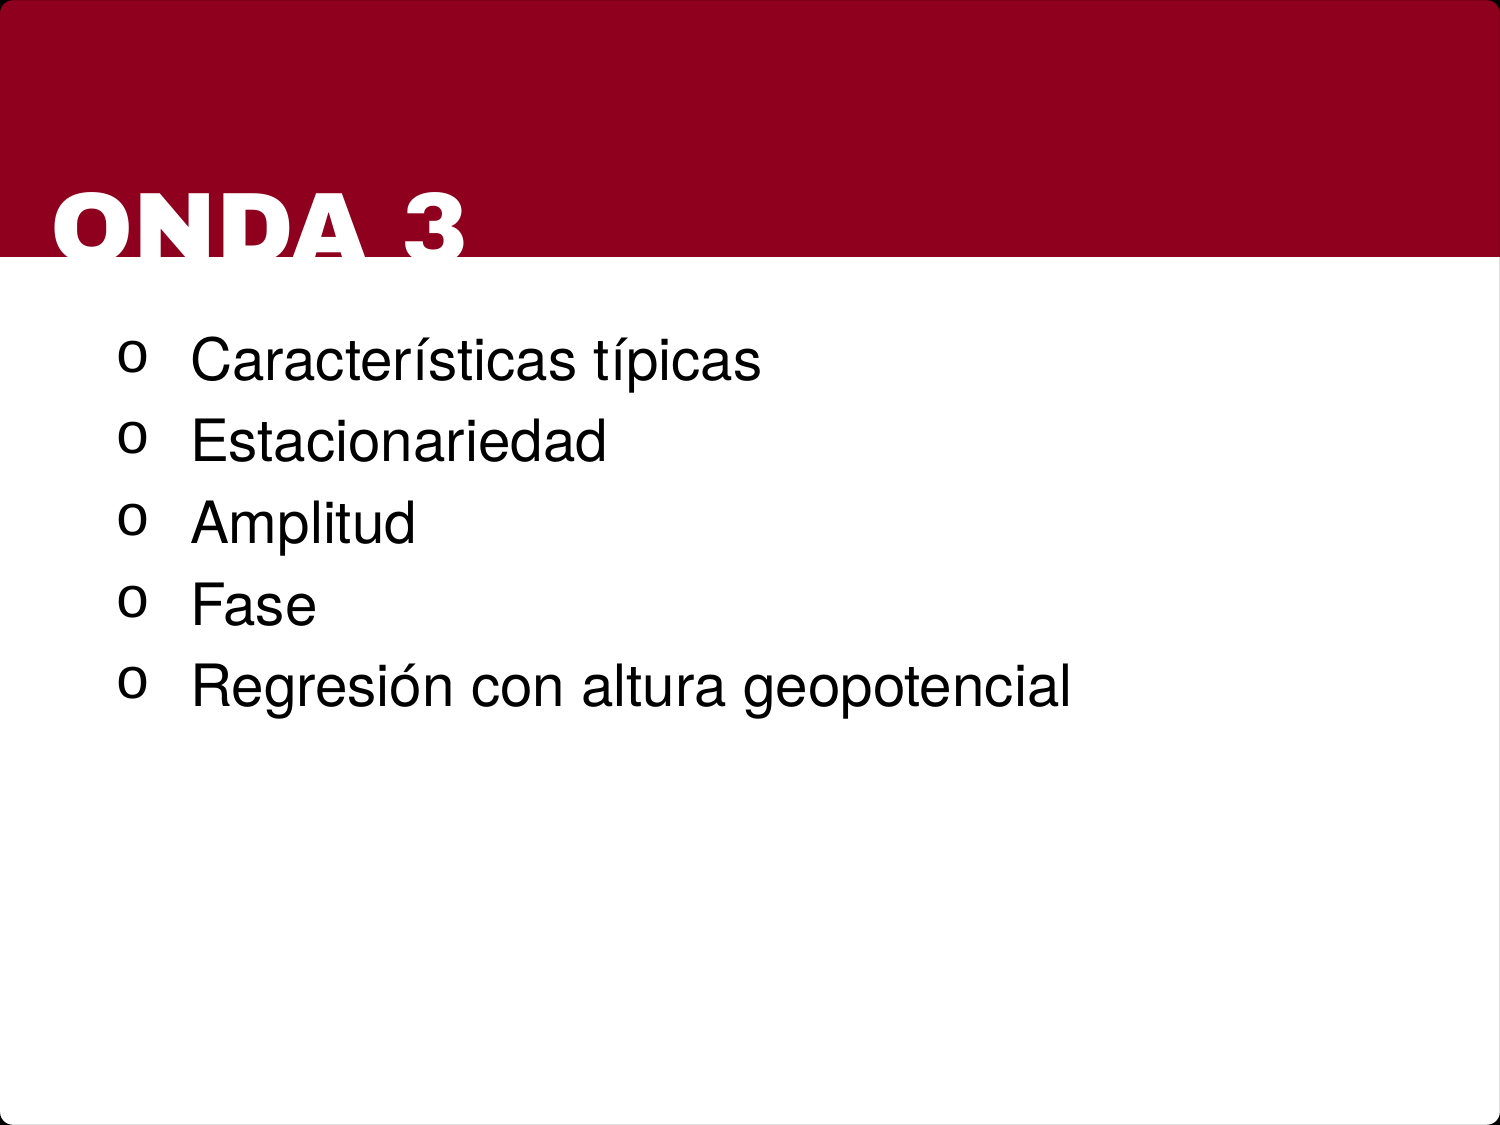

Onda 3
Características típicas
Estacionariedad
Amplitud
Fase
Regresión con altura geopotencial